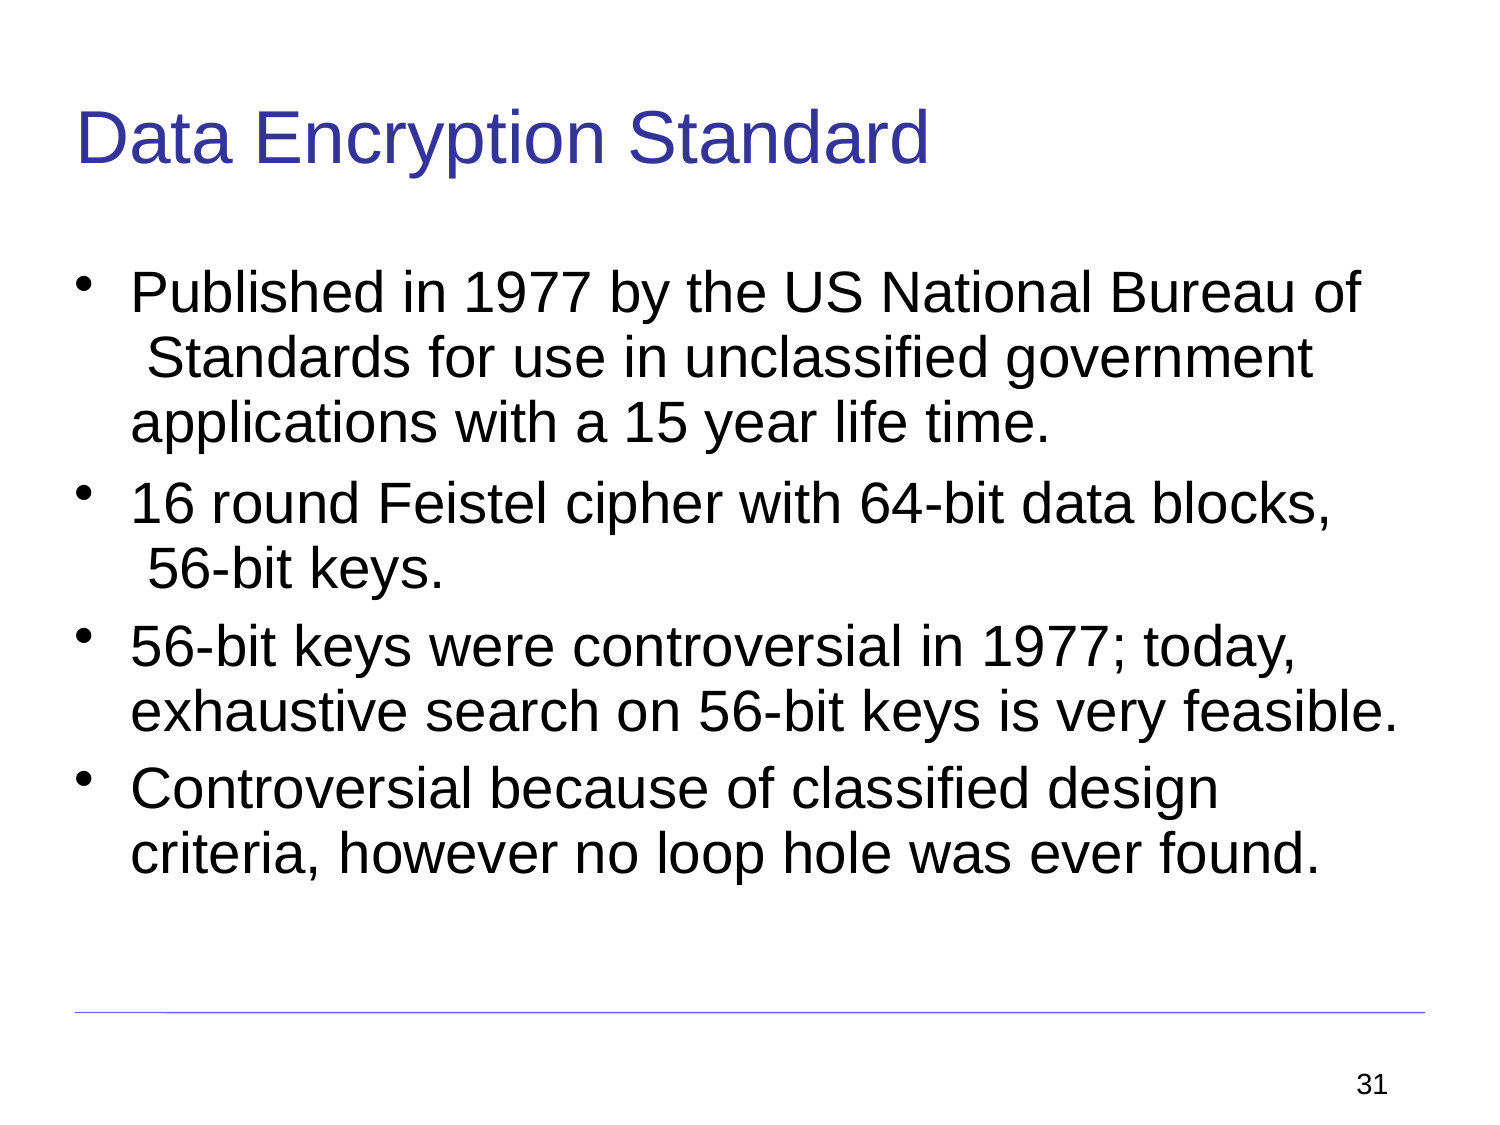

# Data Encryption Standard
Published in 1977 by the US National Bureau of  Standards for use in unclassified government  applications with a 15 year life time.
16 round Feistel cipher with 64-bit data blocks,  56-bit keys.
56-bit keys were controversial in 1977; today,  exhaustive search on 56-bit keys is very feasible.
Controversial because of classified design  criteria, however no loop hole was ever found.

31